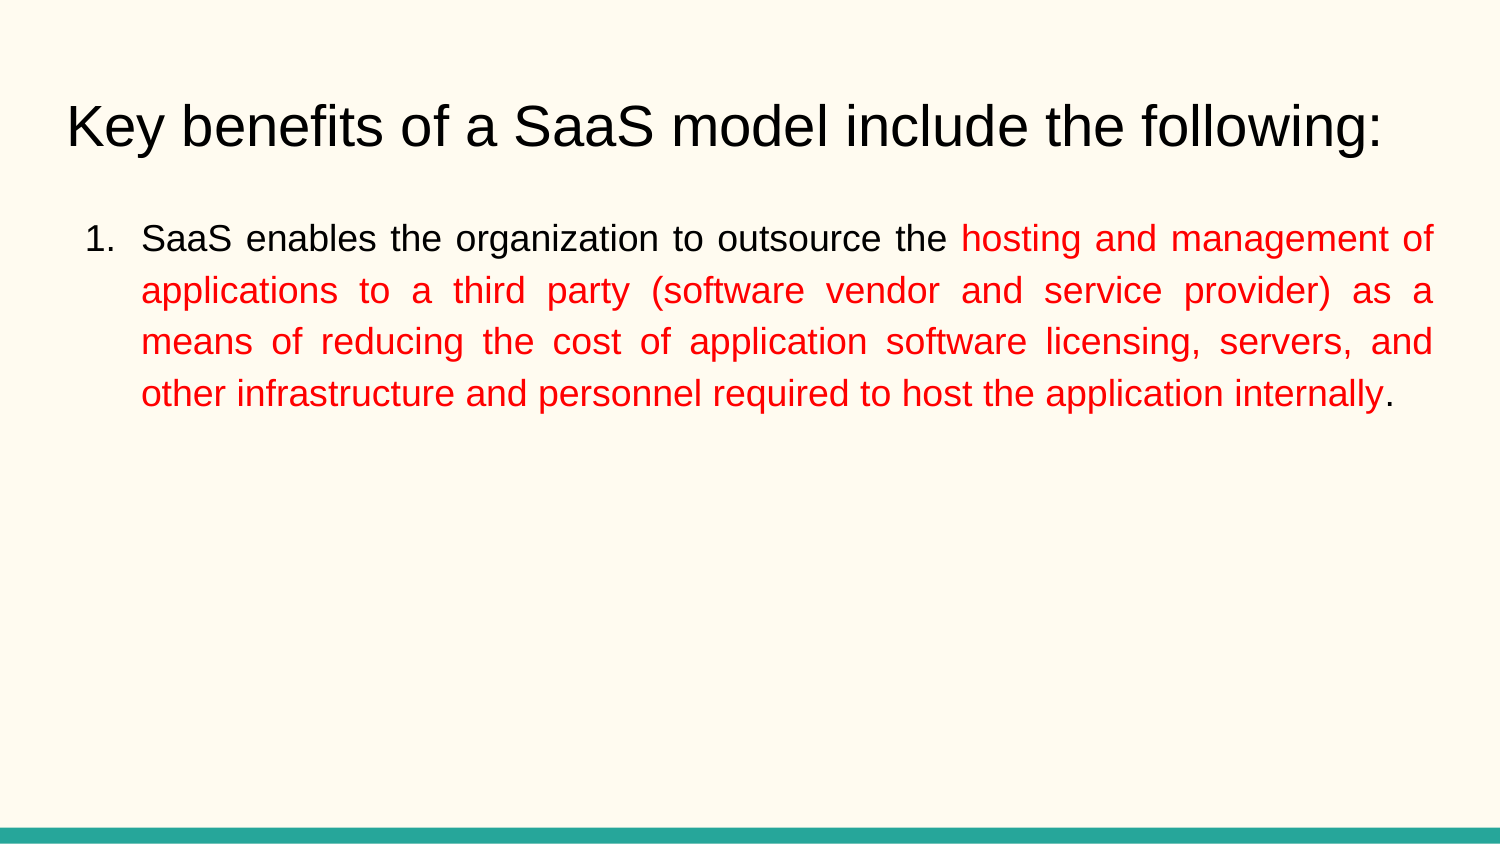

# Key benefits of a SaaS model include the following:
SaaS enables the organization to outsource the hosting and management of applications to a third party (software vendor and service provider) as a means of reducing the cost of application software licensing, servers, and other infrastructure and personnel required to host the application internally.